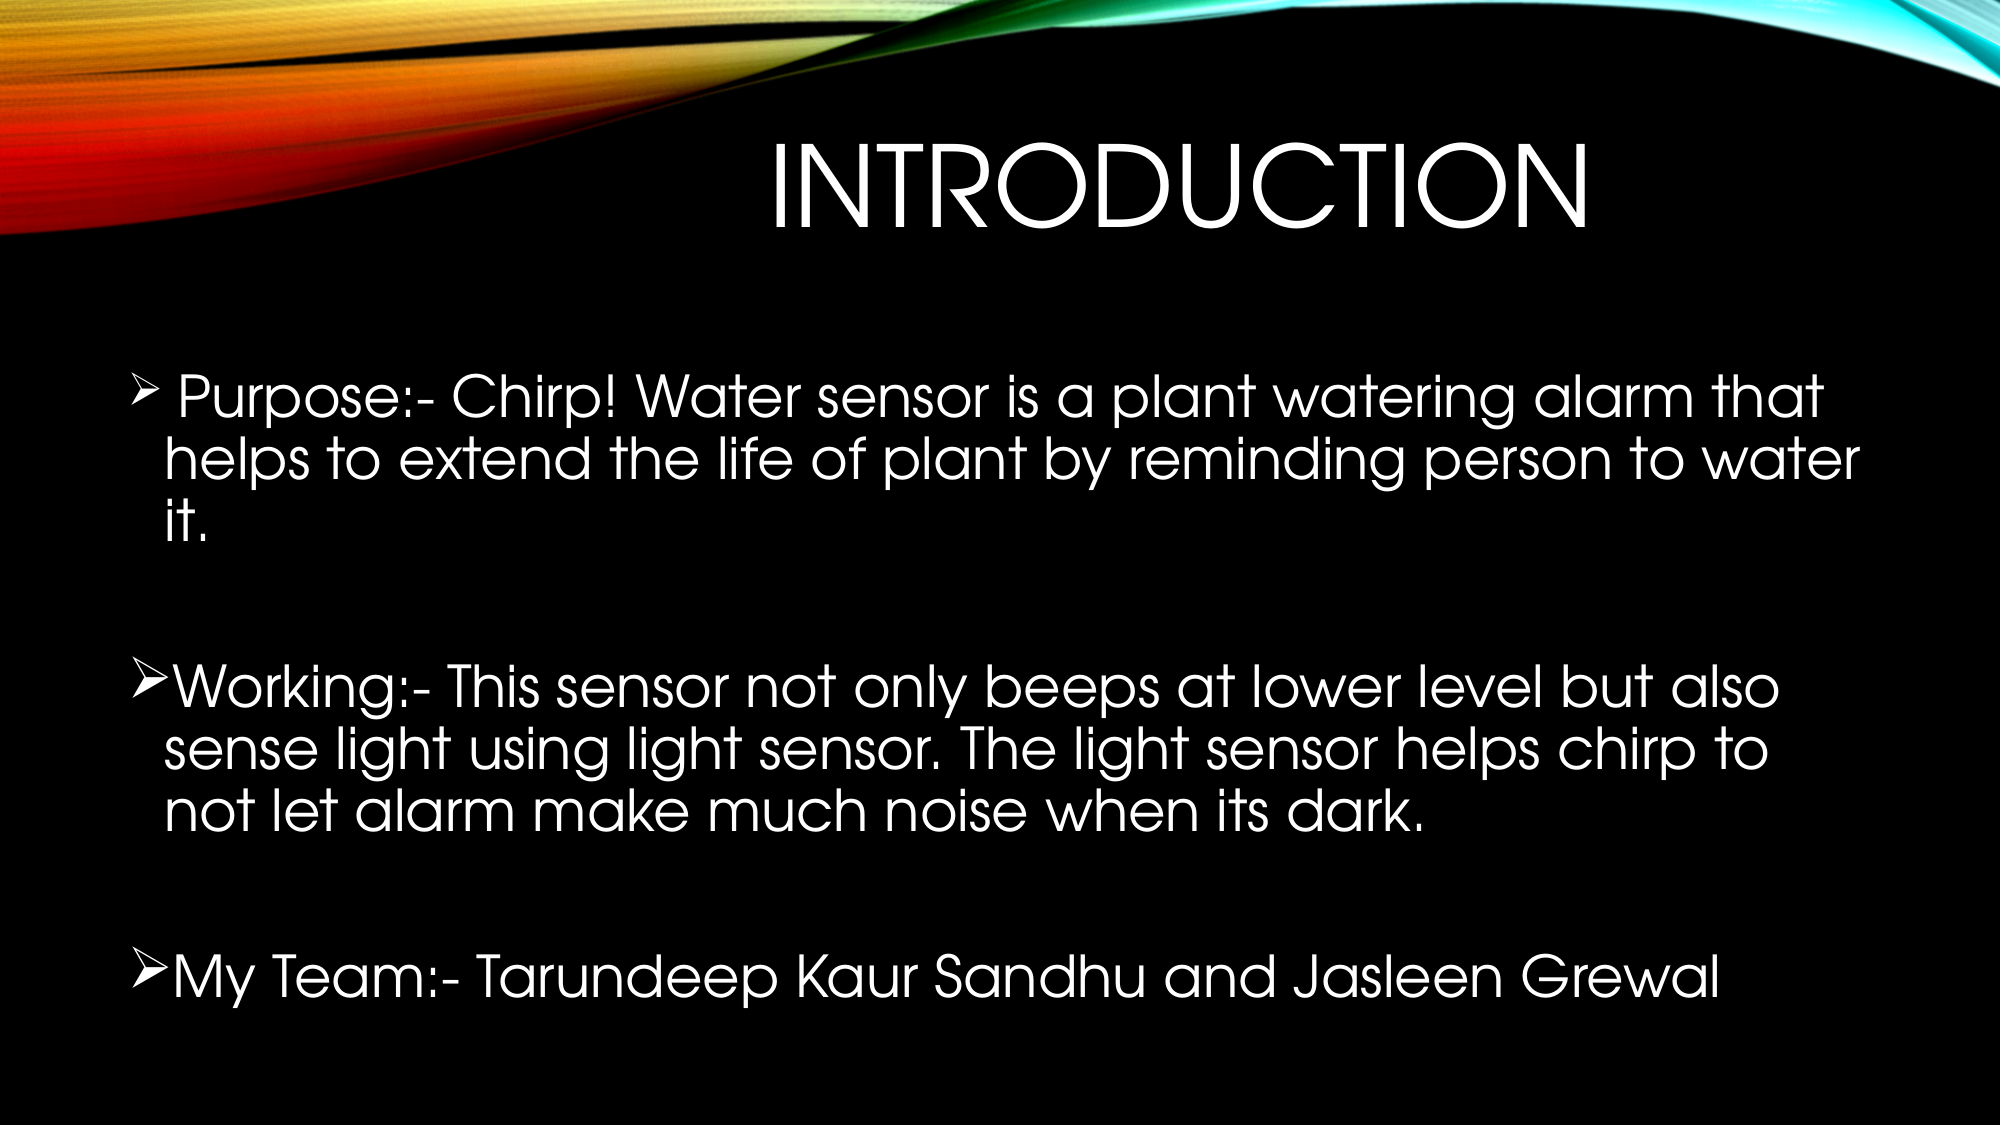

# INTRODUCTION
 Purpose:- Chirp! Water sensor is a plant watering alarm that helps to extend the life of plant by reminding person to water it.

Working:- This sensor not only beeps at lower level but also sense light using light sensor. The light sensor helps chirp to not let alarm make much noise when its dark.

My Team:- Tarundeep Kaur Sandhu and Jasleen Grewal